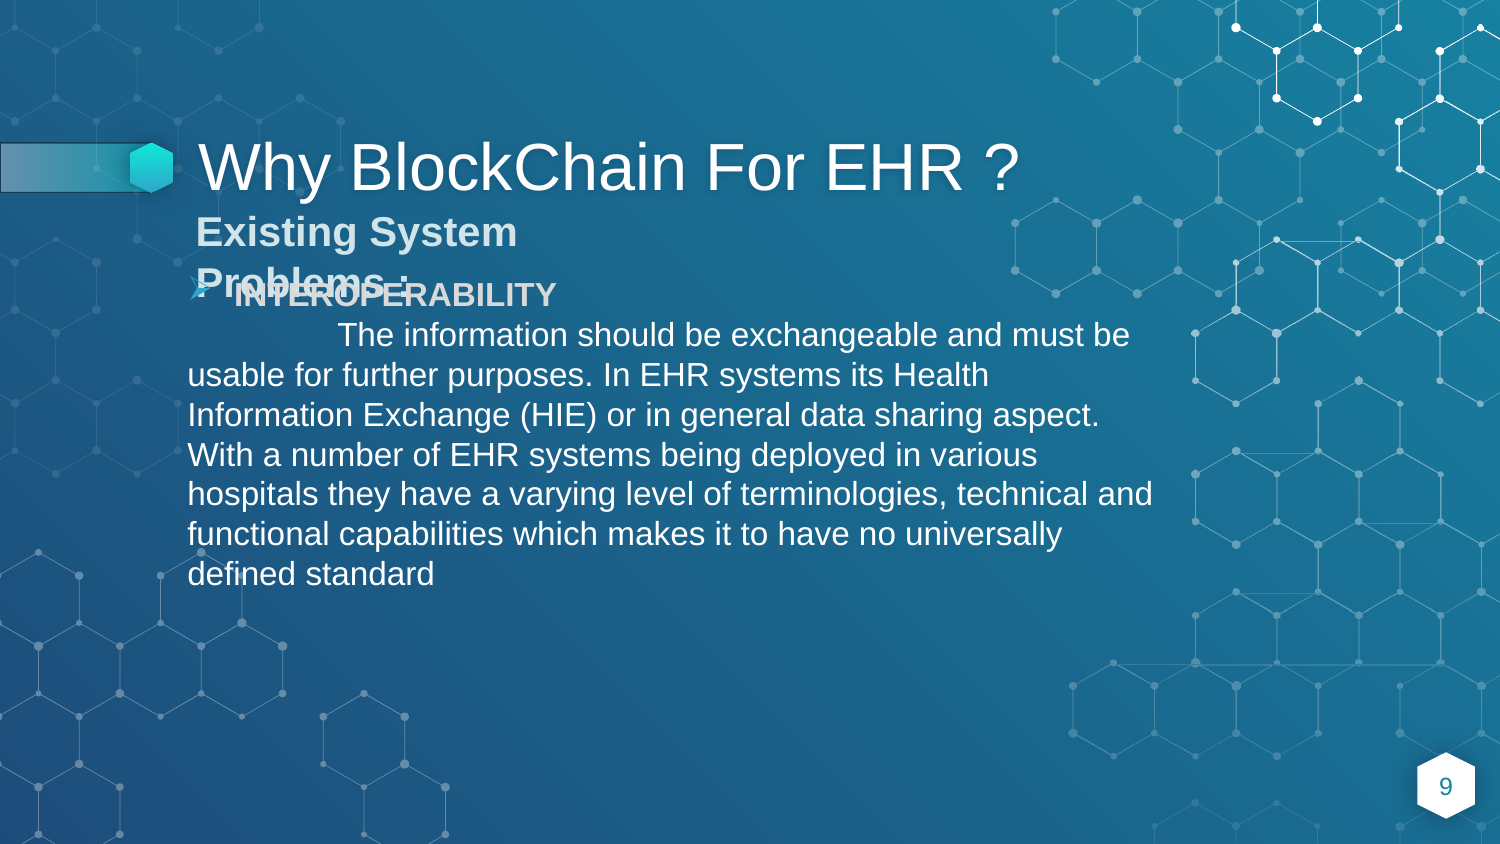

# Why BlockChain For EHR ?
Existing System Problems :
INTEROPERABILITY
	The information should be exchangeable and must be usable for further purposes. In EHR systems its Health Information Exchange (HIE) or in general data sharing aspect. With a number of EHR systems being deployed in various hospitals they have a varying level of terminologies, technical and
functional capabilities which makes it to have no universally
defined standard
9